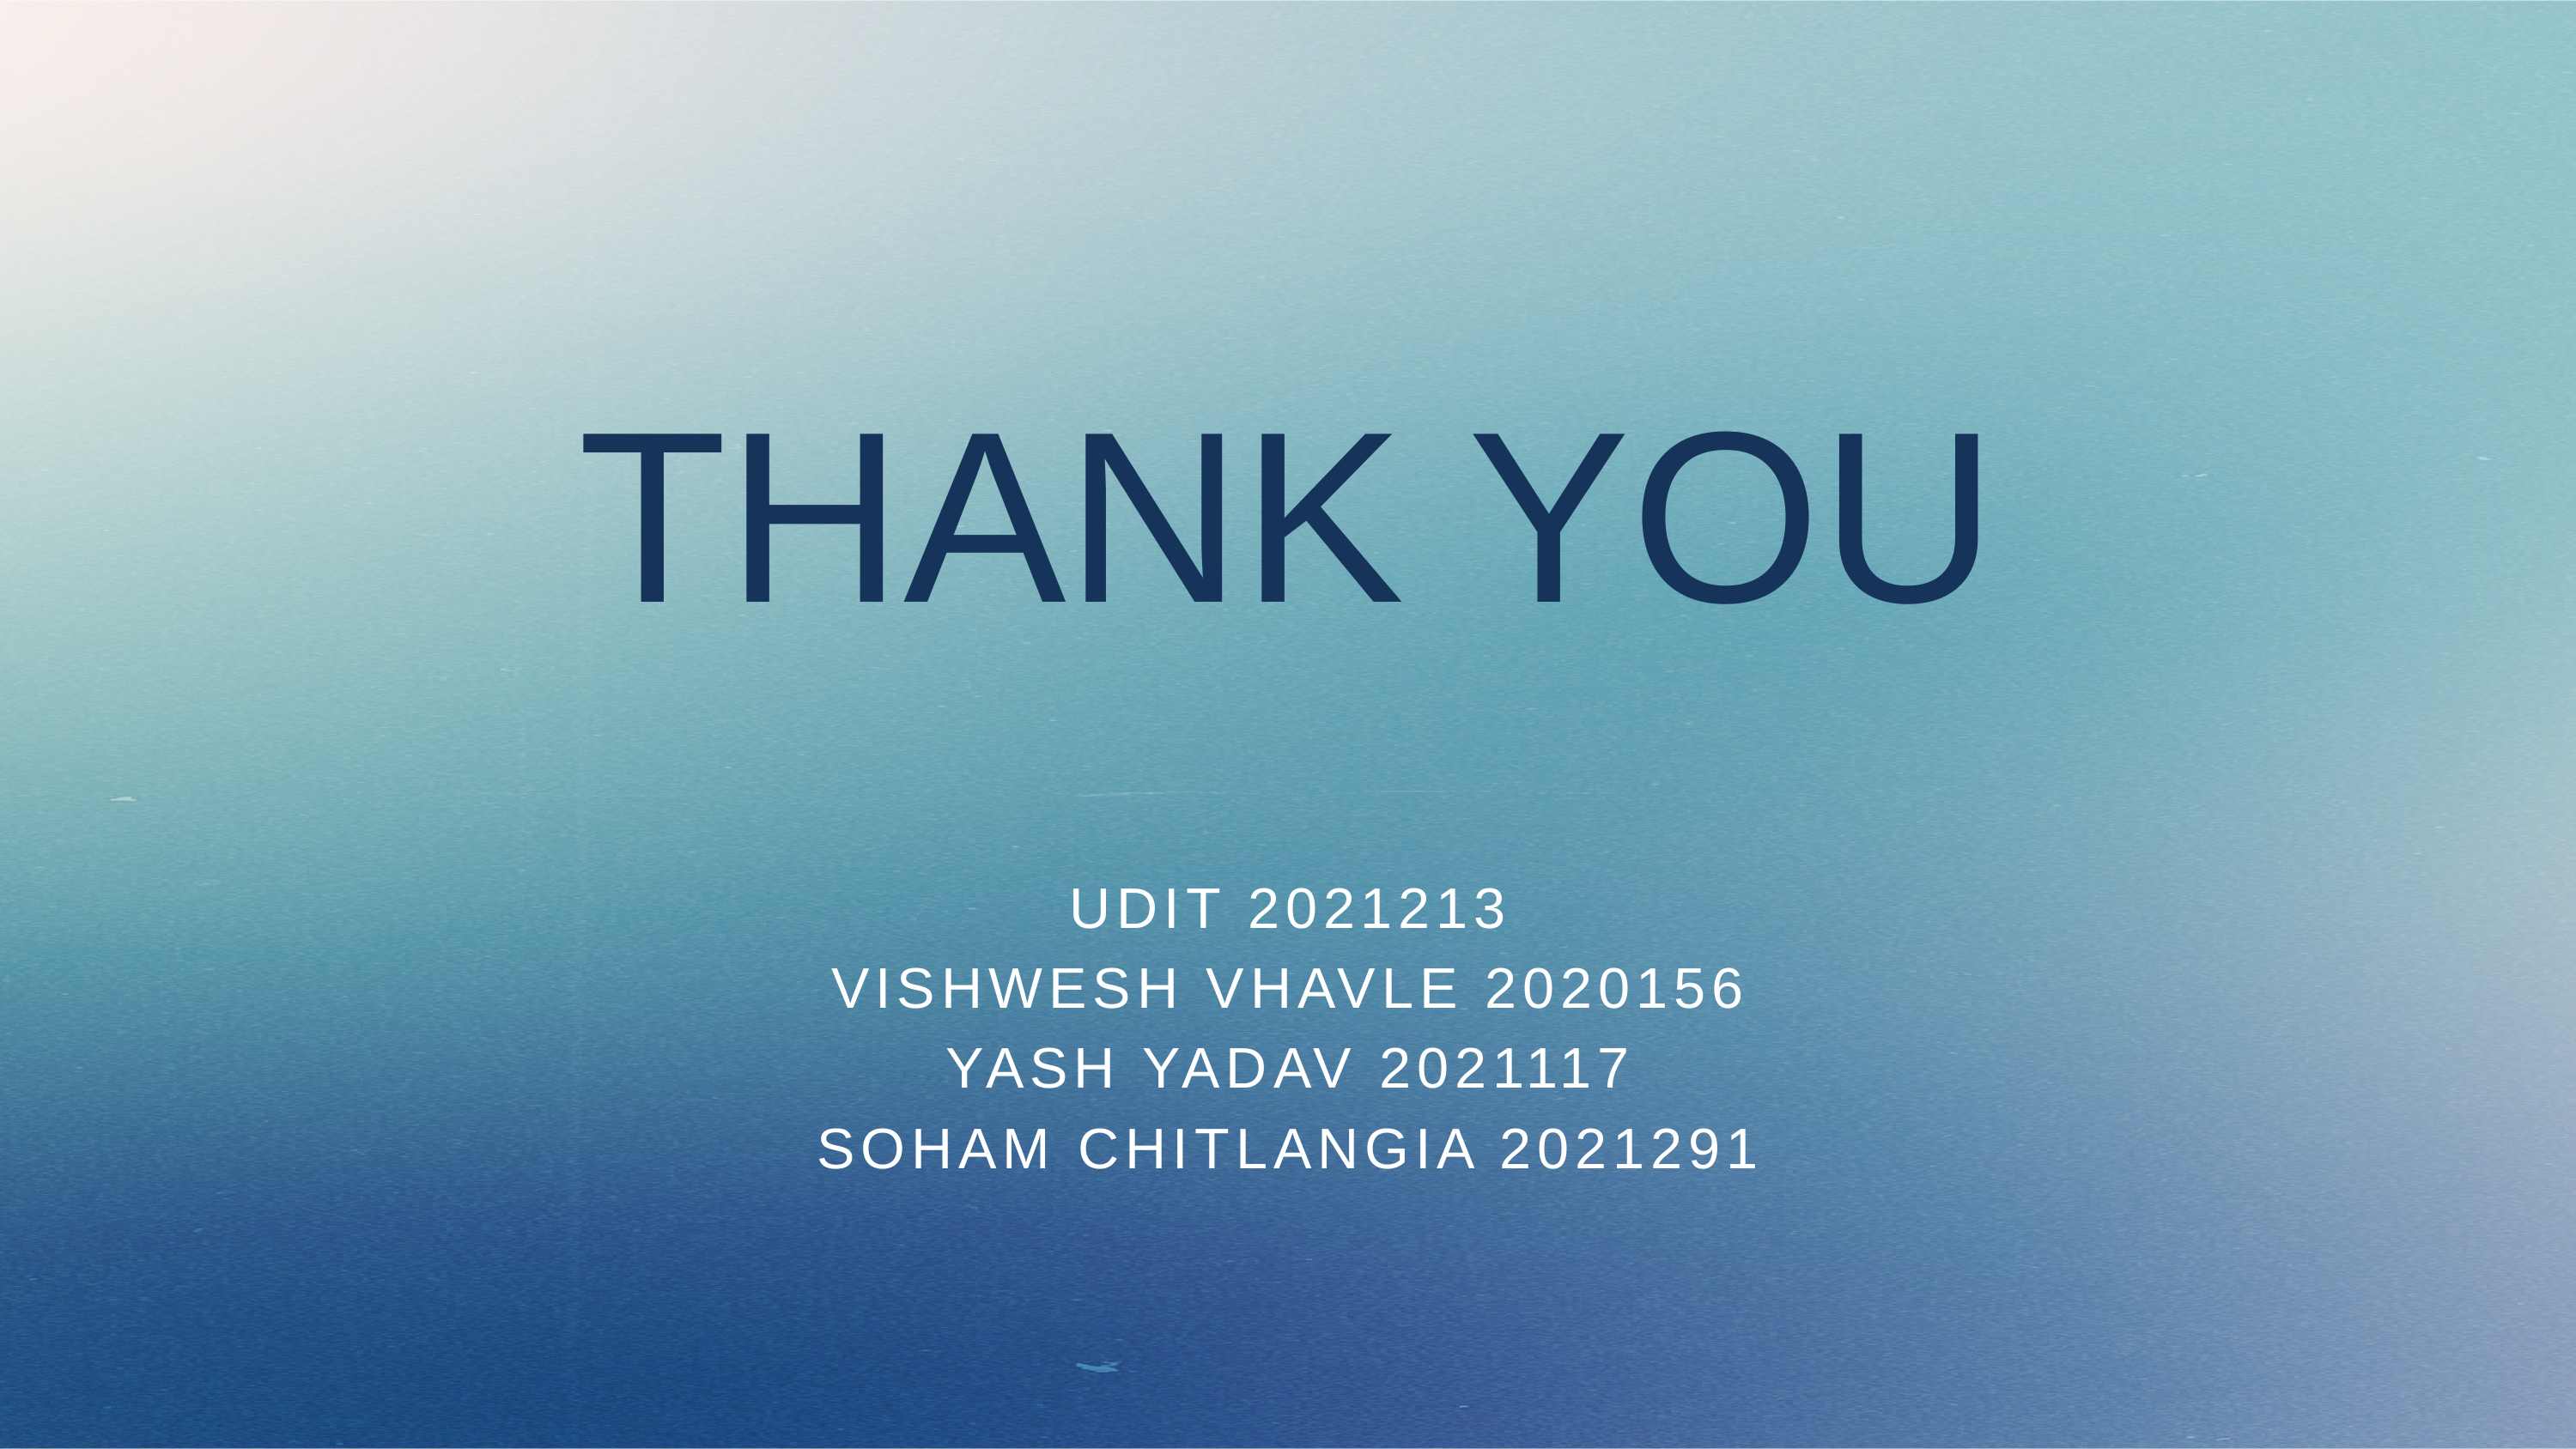

THANK YOU

UDIT 2021213
VISHWESH VHAVLE 2020156
YASH YADAV 2021117
SOHAM CHITLANGIA 2021291